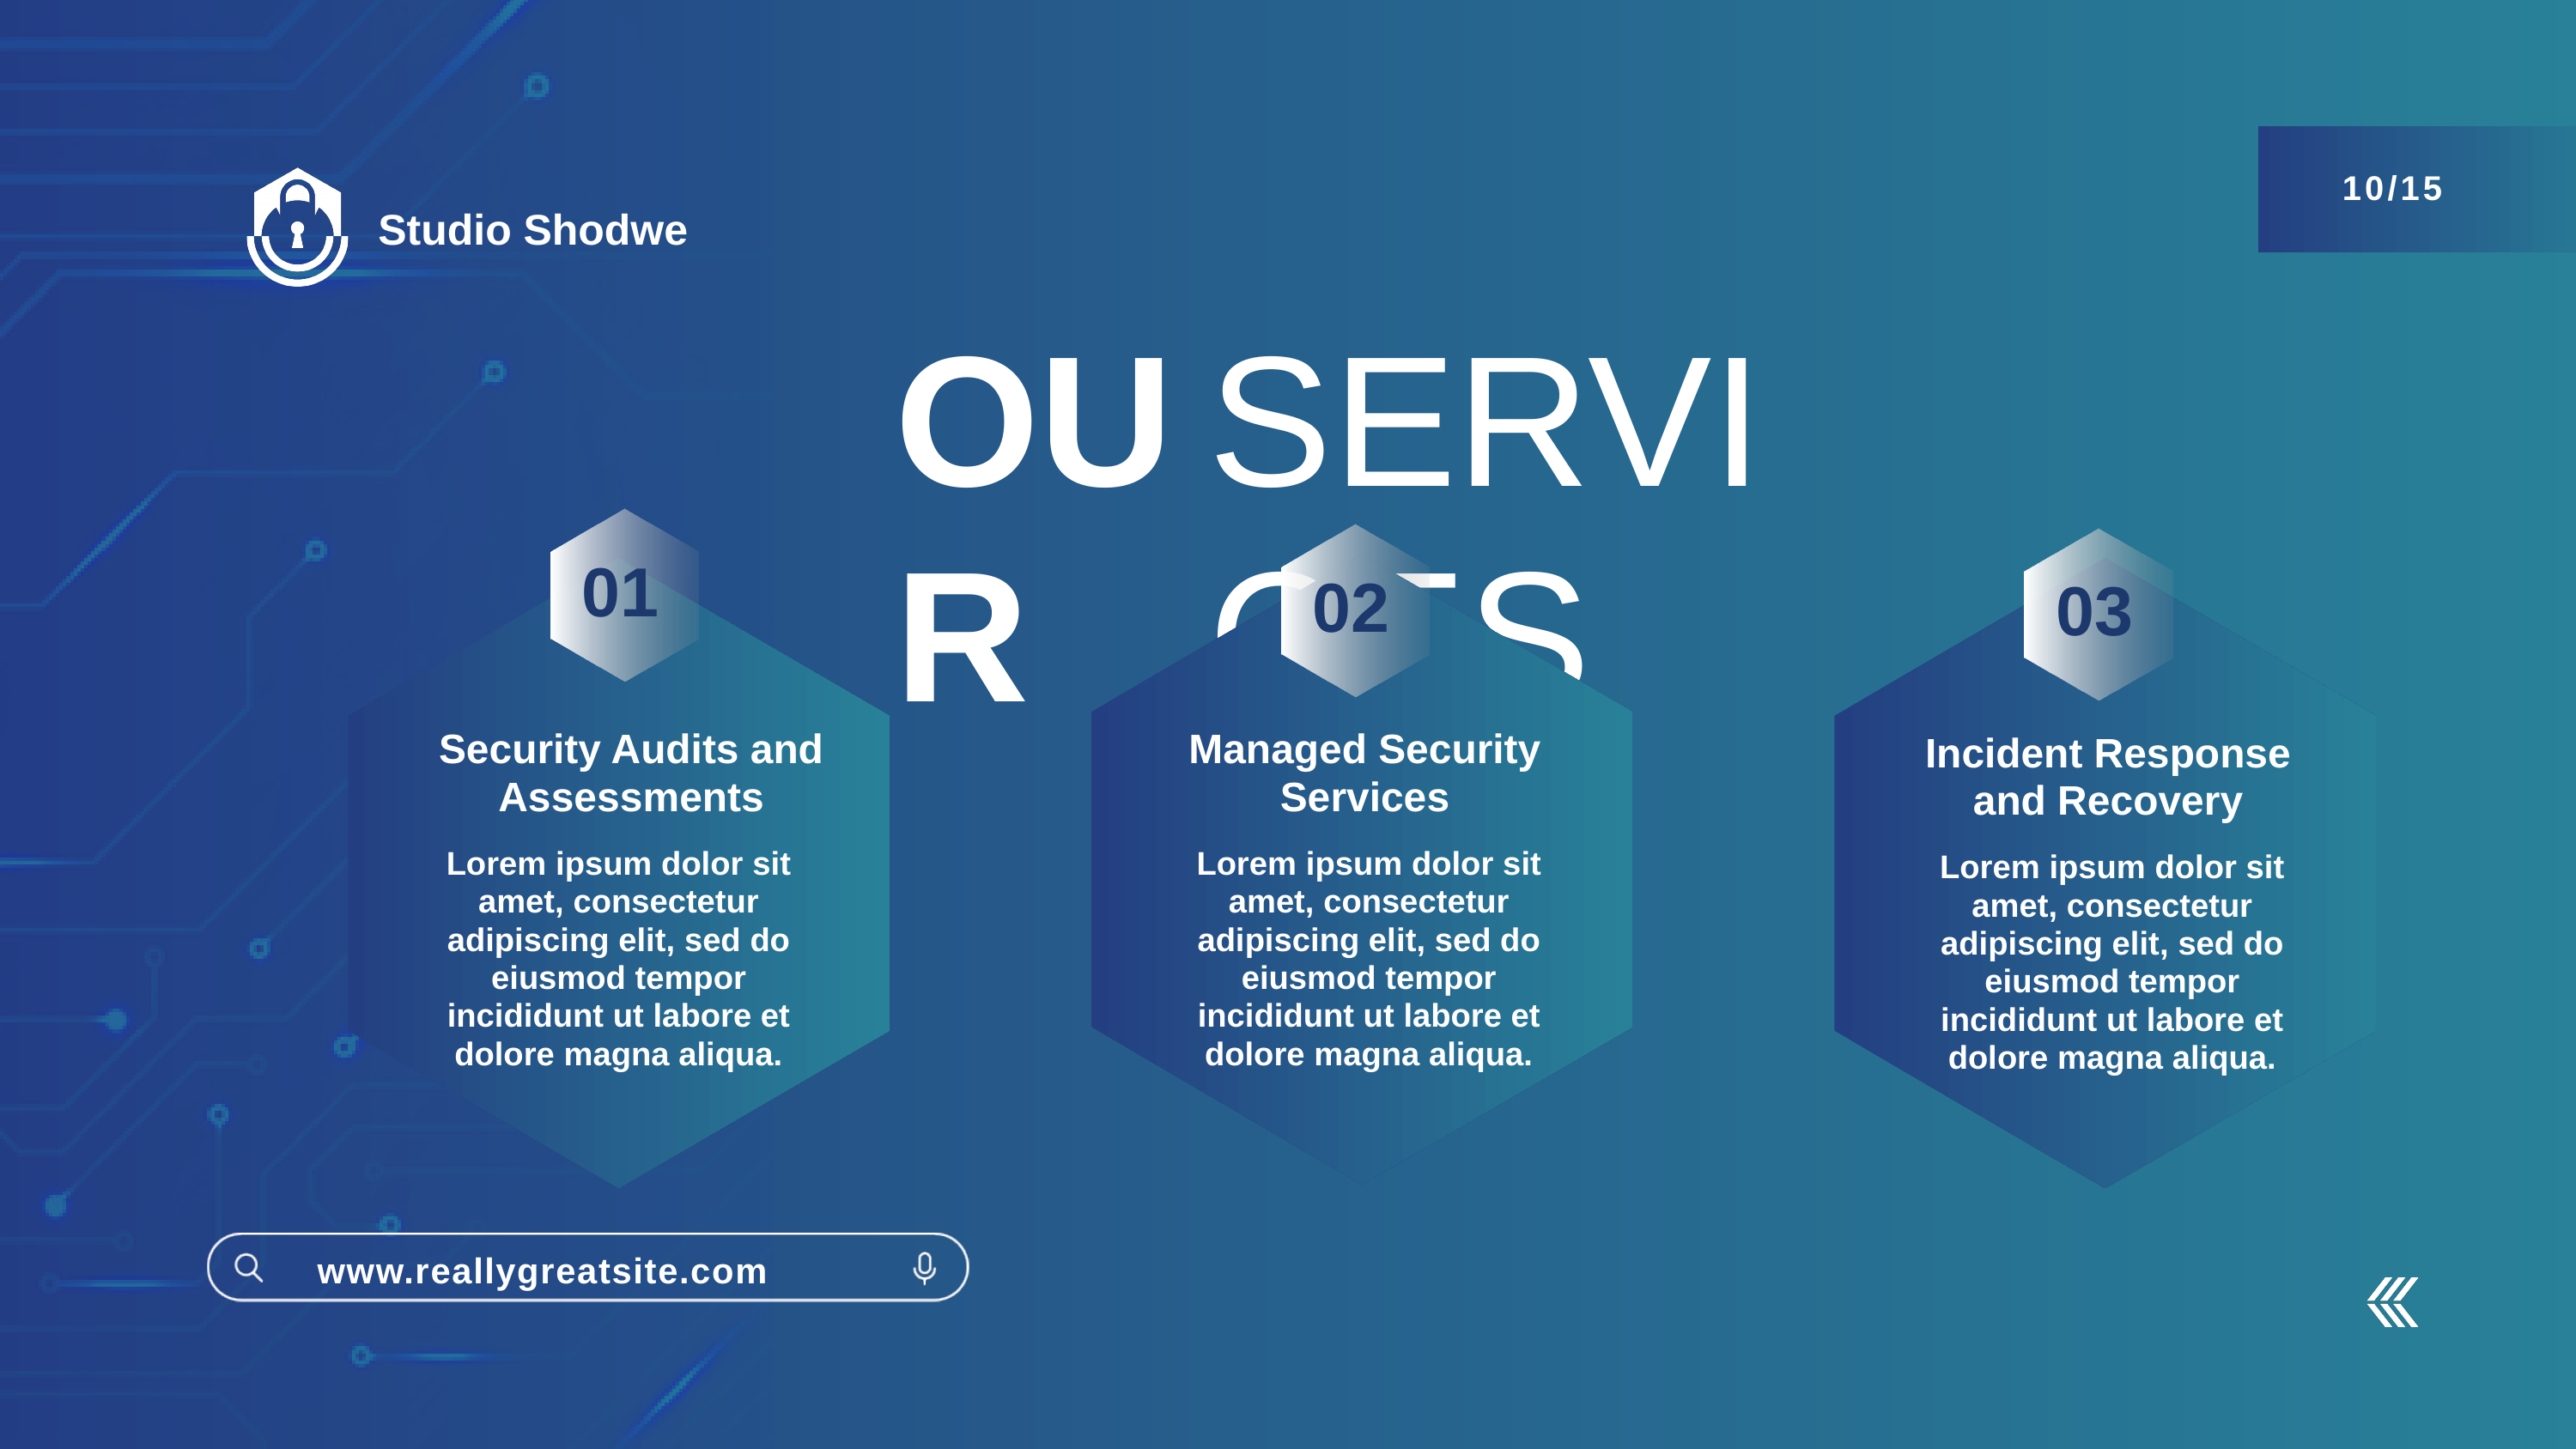

10/15
Studio Shodwe
OUR
SERVICES

01

02
03
Security Audits and Assessments
Managed Security Services
Incident Response and Recovery
Lorem ipsum dolor sit amet, consectetur adipiscing elit, sed do eiusmod tempor incididunt ut labore et dolore magna aliqua.
Lorem ipsum dolor sit amet, consectetur adipiscing elit, sed do eiusmod tempor incididunt ut labore et dolore magna aliqua.
Lorem ipsum dolor sit amet, consectetur adipiscing elit, sed do eiusmod tempor incididunt ut labore et dolore magna aliqua.

www.reallygreatsite.com